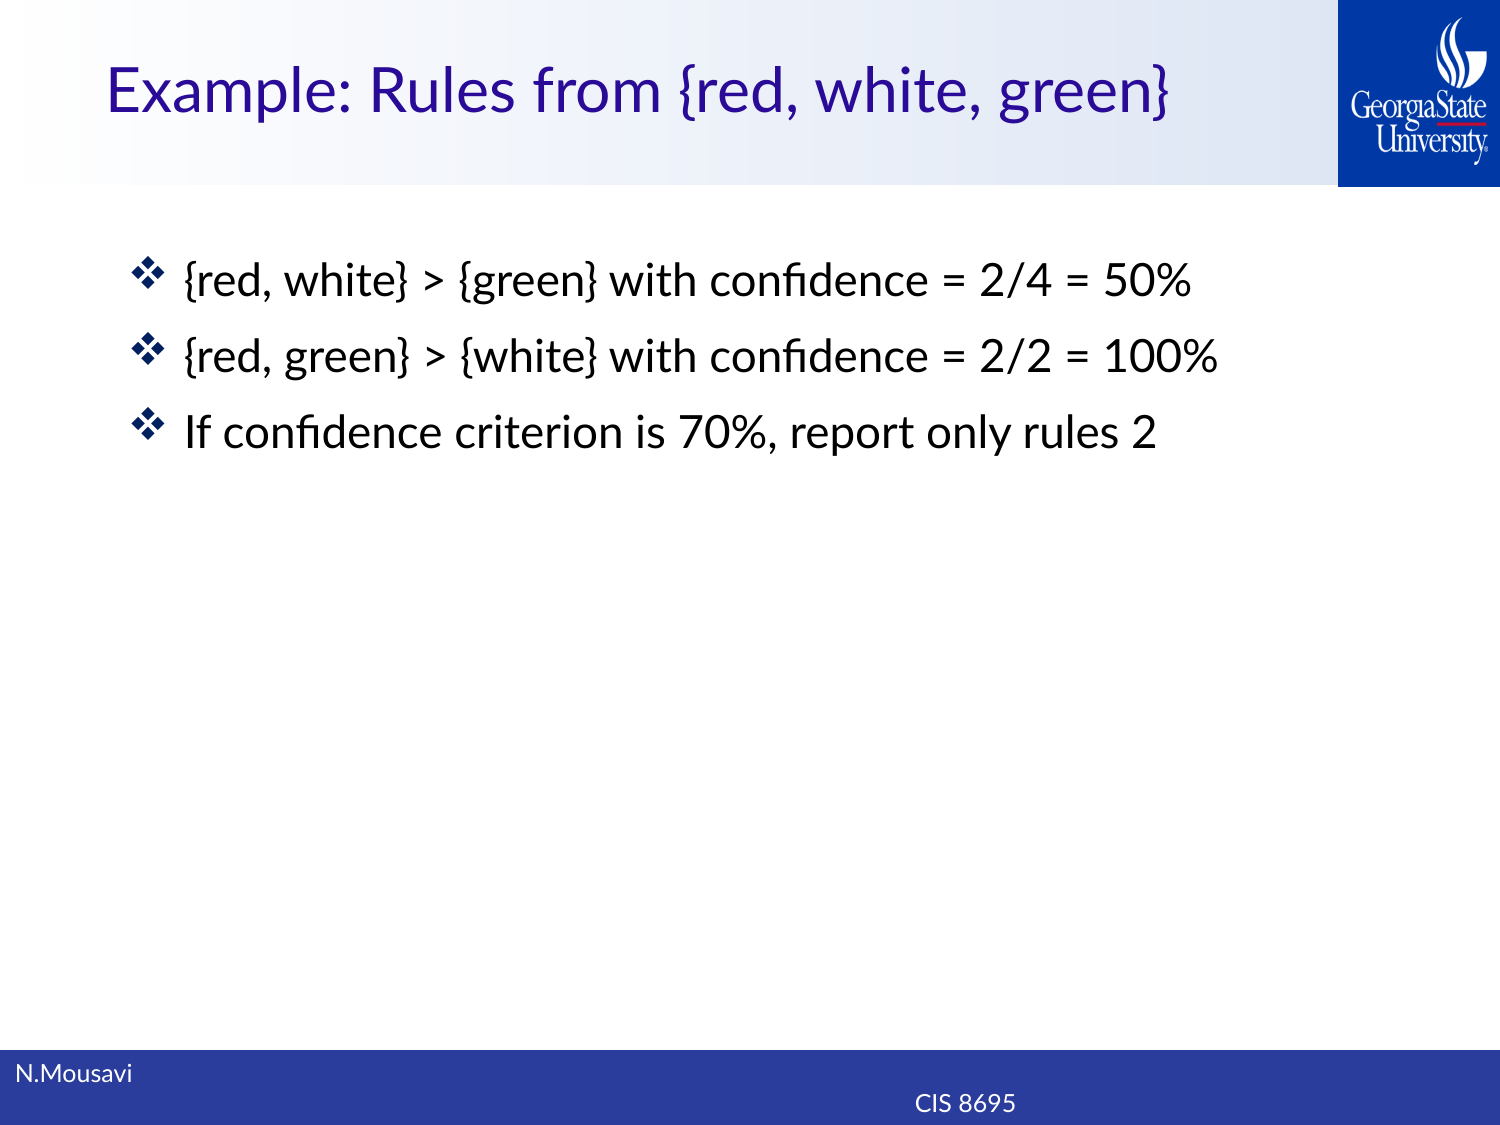

# Example: Rules from {red, white, green}
{red, white} > {green} with confidence = 2/4 = 50%
{red, green} > {white} with confidence = 2/2 = 100%
If confidence criterion is 70%, report only rules 2